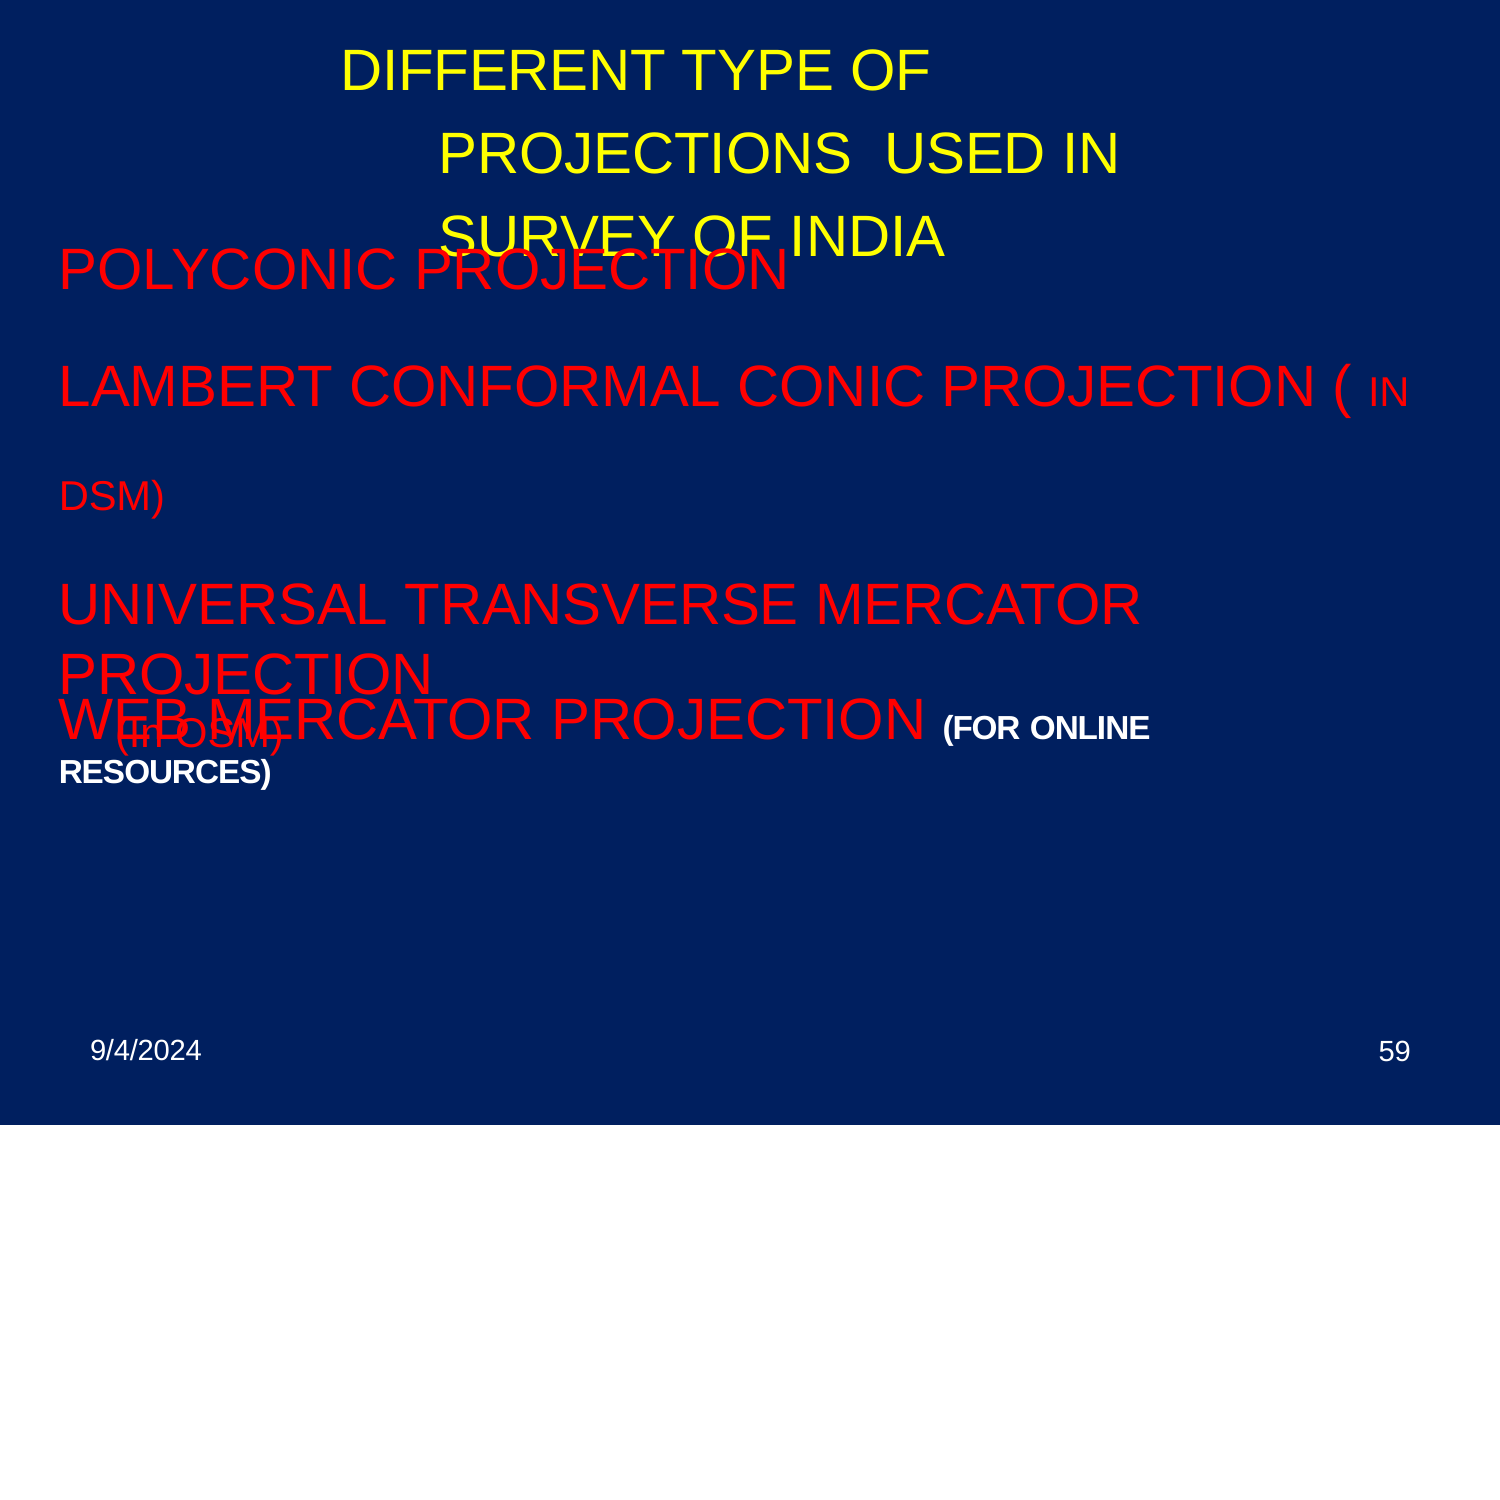

# DIFFERENT TYPE OF PROJECTIONS  USED IN SURVEY OF INDIA
POLYCONIC PROJECTION
LAMBERT CONFORMAL CONIC PROJECTION ( IN	DSM)
UNIVERSAL TRANSVERSE MERCATOR	PROJECTION
(In OSM)
WEB MERCATOR PROJECTION (FOR ONLINE RESOURCES)
9/4/2024
59